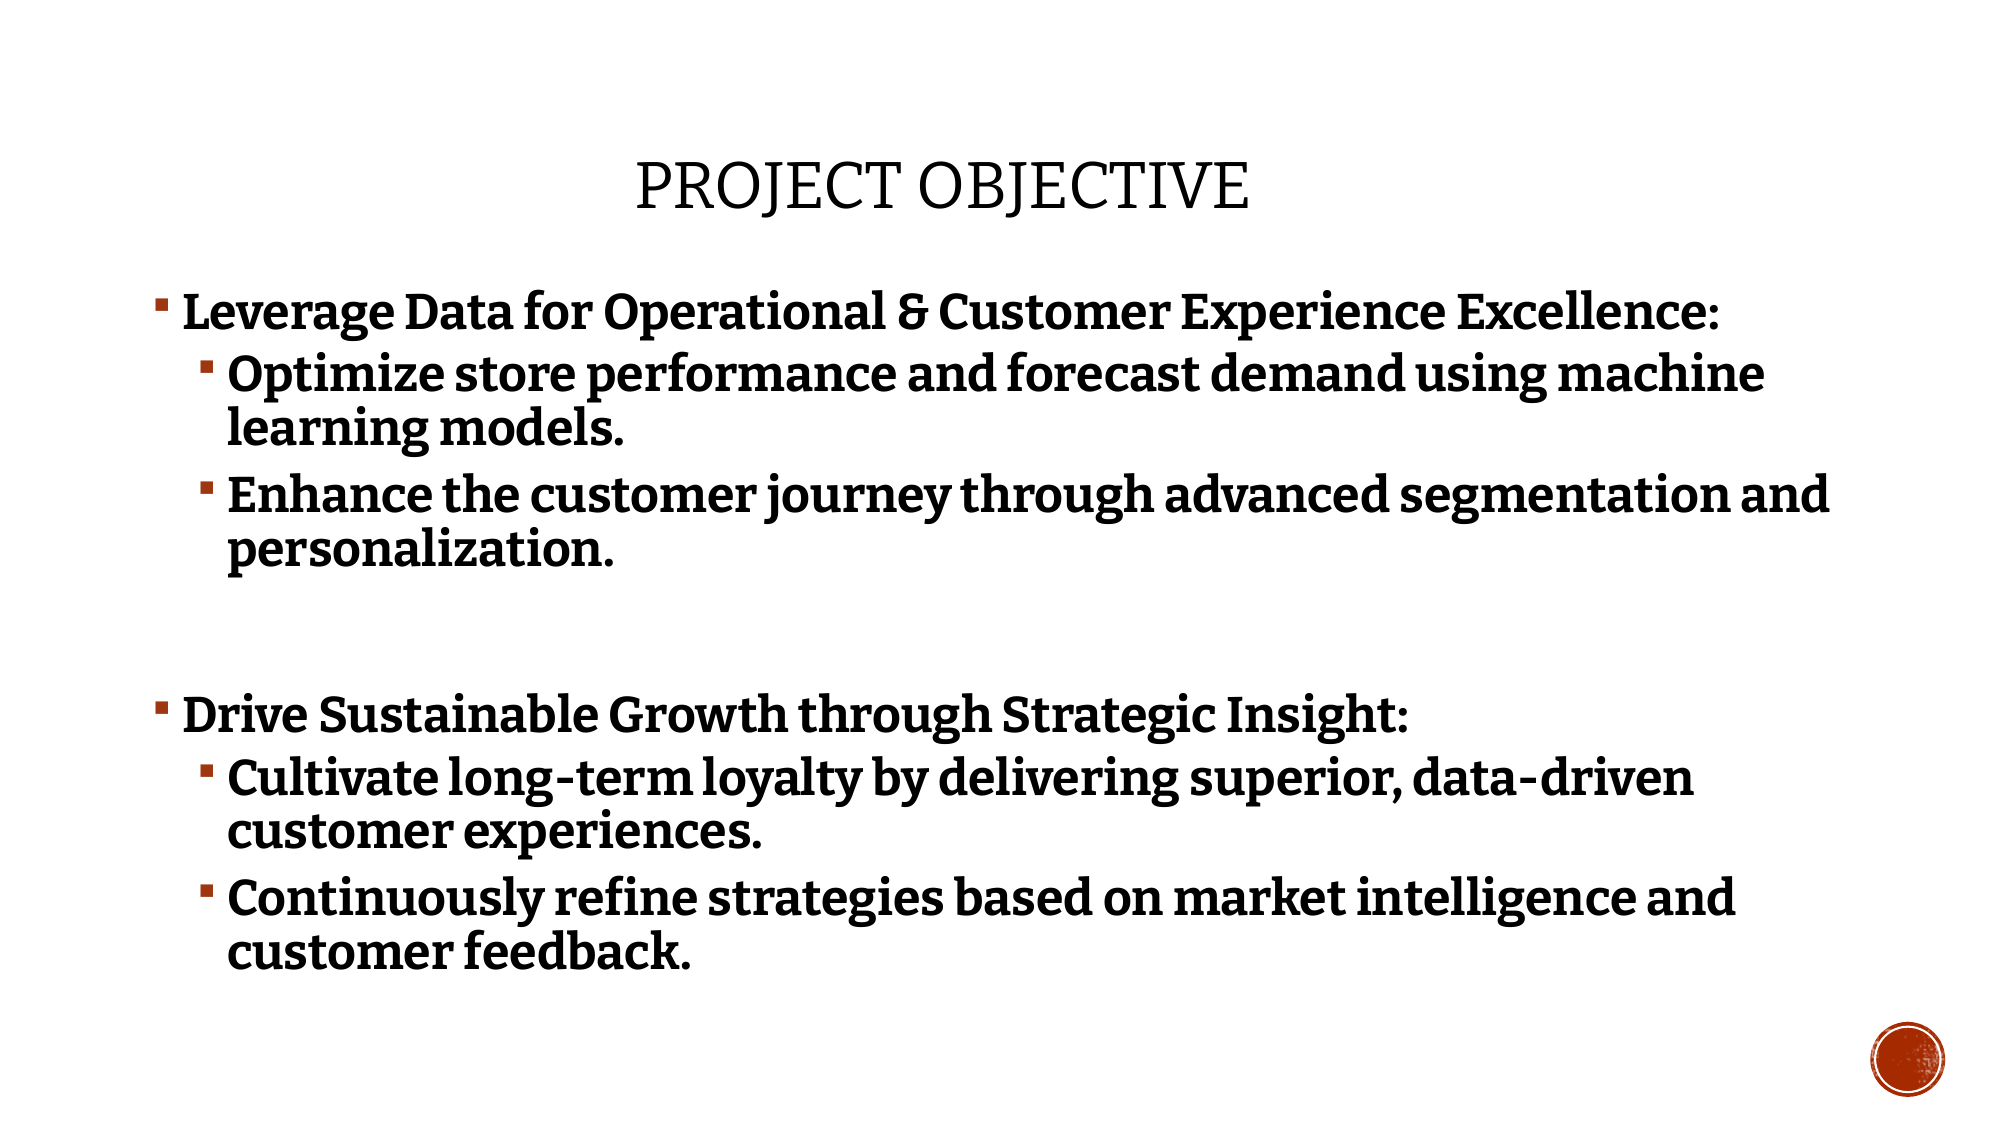

Project Objective
Leverage Data for Operational & Customer Experience Excellence:
Optimize store performance and forecast demand using machine learning models.
Enhance the customer journey through advanced segmentation and personalization.

Drive Sustainable Growth through Strategic Insight:
Cultivate long-term loyalty by delivering superior, data-driven customer experiences.
Continuously refine strategies based on market intelligence and customer feedback.